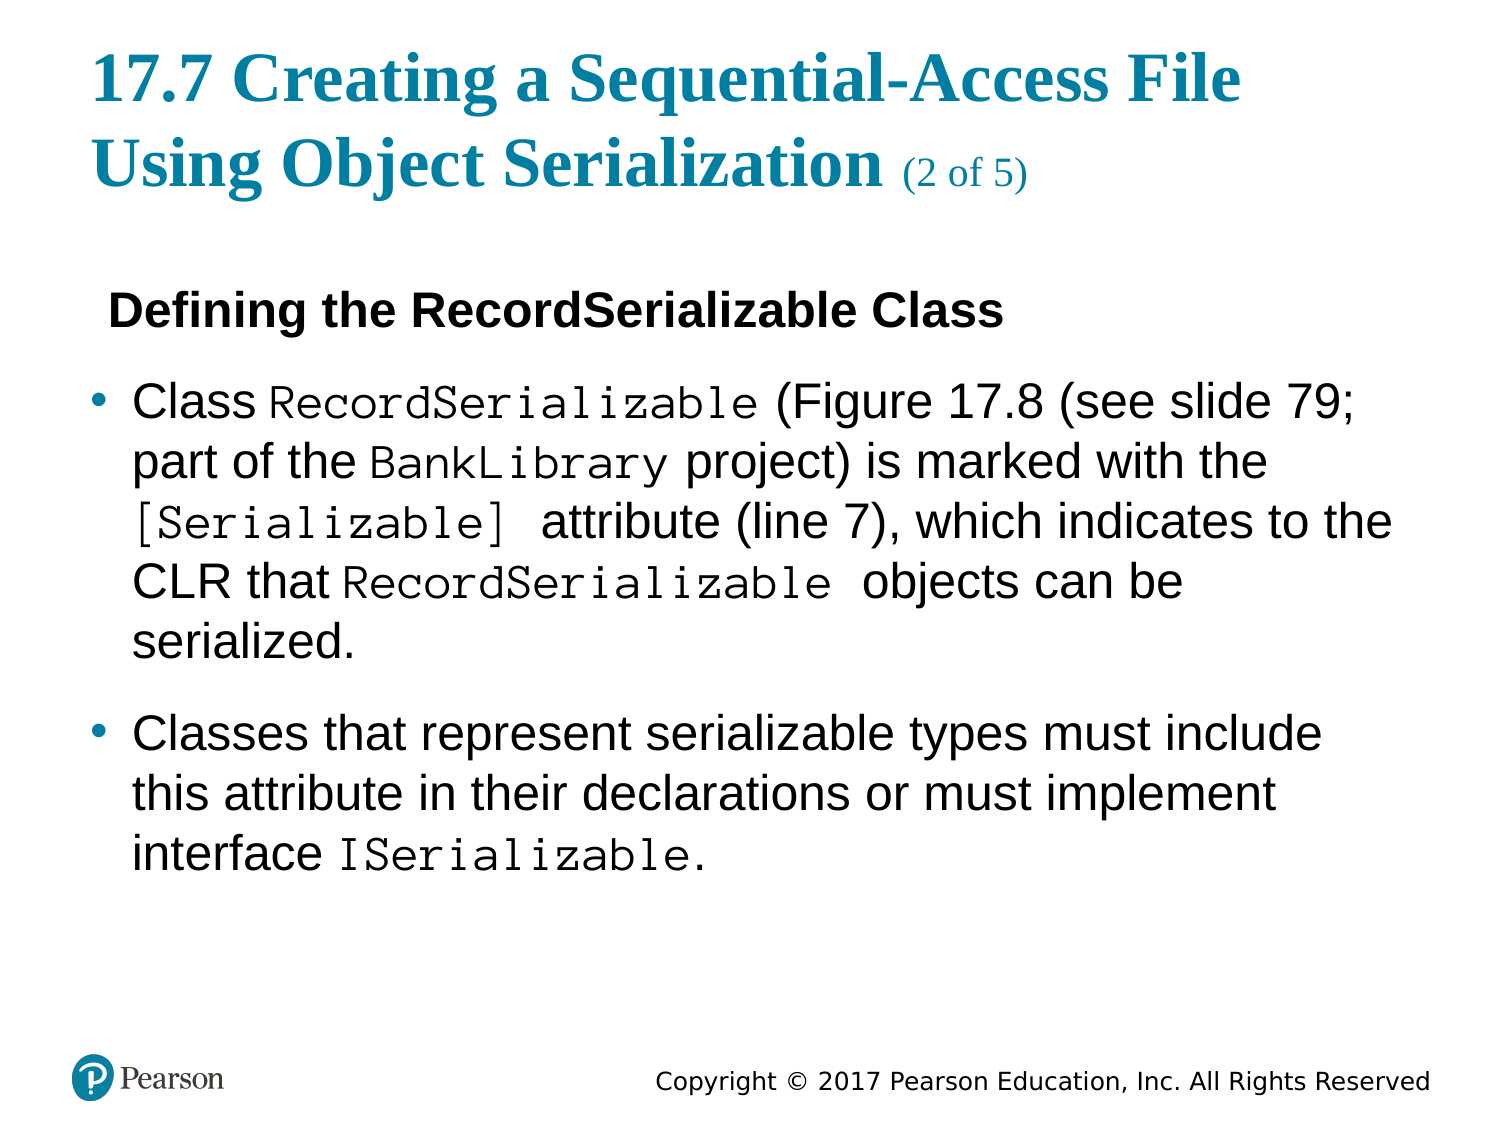

# 17.7 Creating a Sequential-Access File Using Object Serialization (2 of 5)
Defining the RecordSerializable Class
Class RecordSerializable (Figure 17.8 (see slide 79; part of the BankLibrary project) is marked with the [Serializable] attribute (line 7), which indicates to the C L R that RecordSerializable objects can be serialized.
Classes that represent serializable types must include this attribute in their declarations or must implement interface I Serializable.